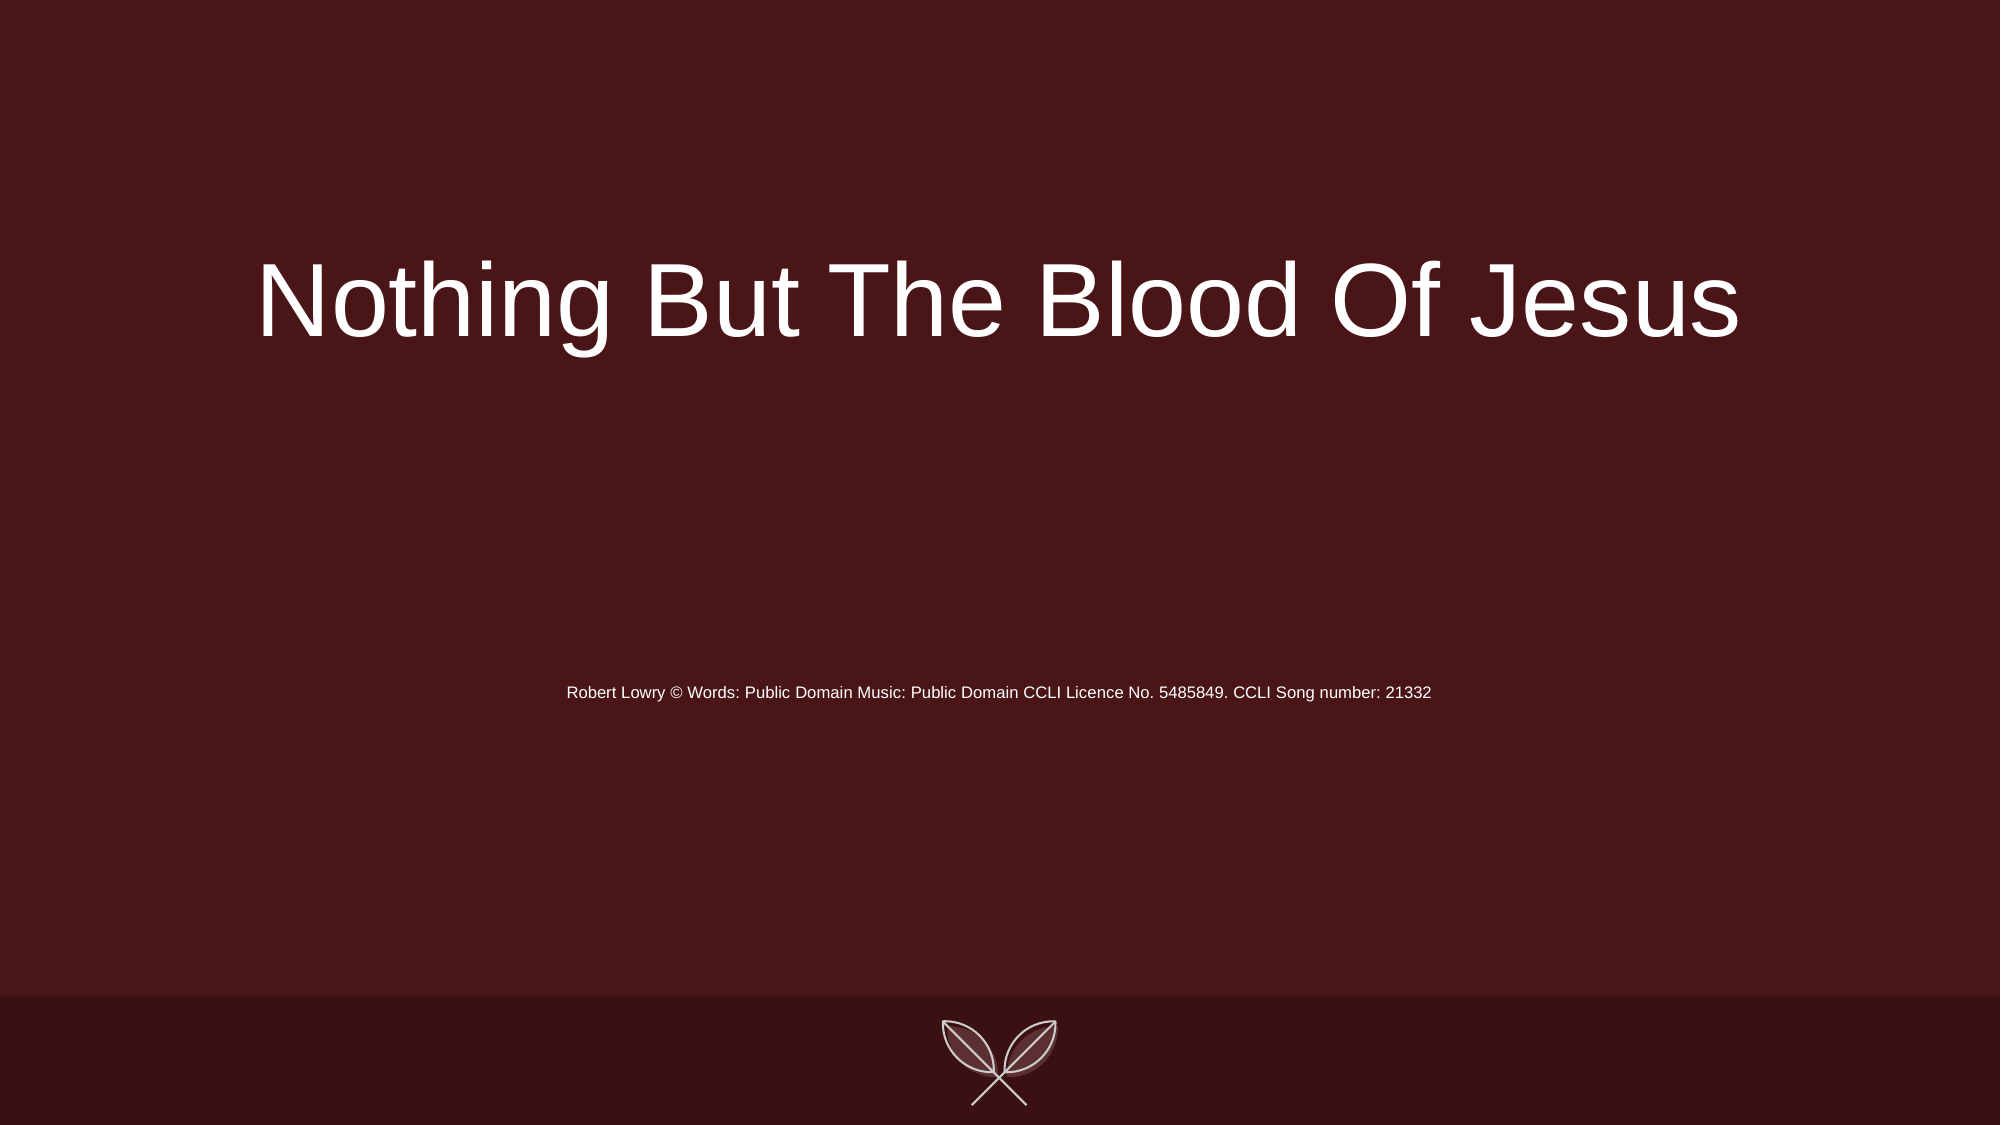

Nothing But The Blood Of Jesus
Robert Lowry © Words: Public Domain Music: Public Domain CCLI Licence No. 5485849. CCLI Song number: 21332